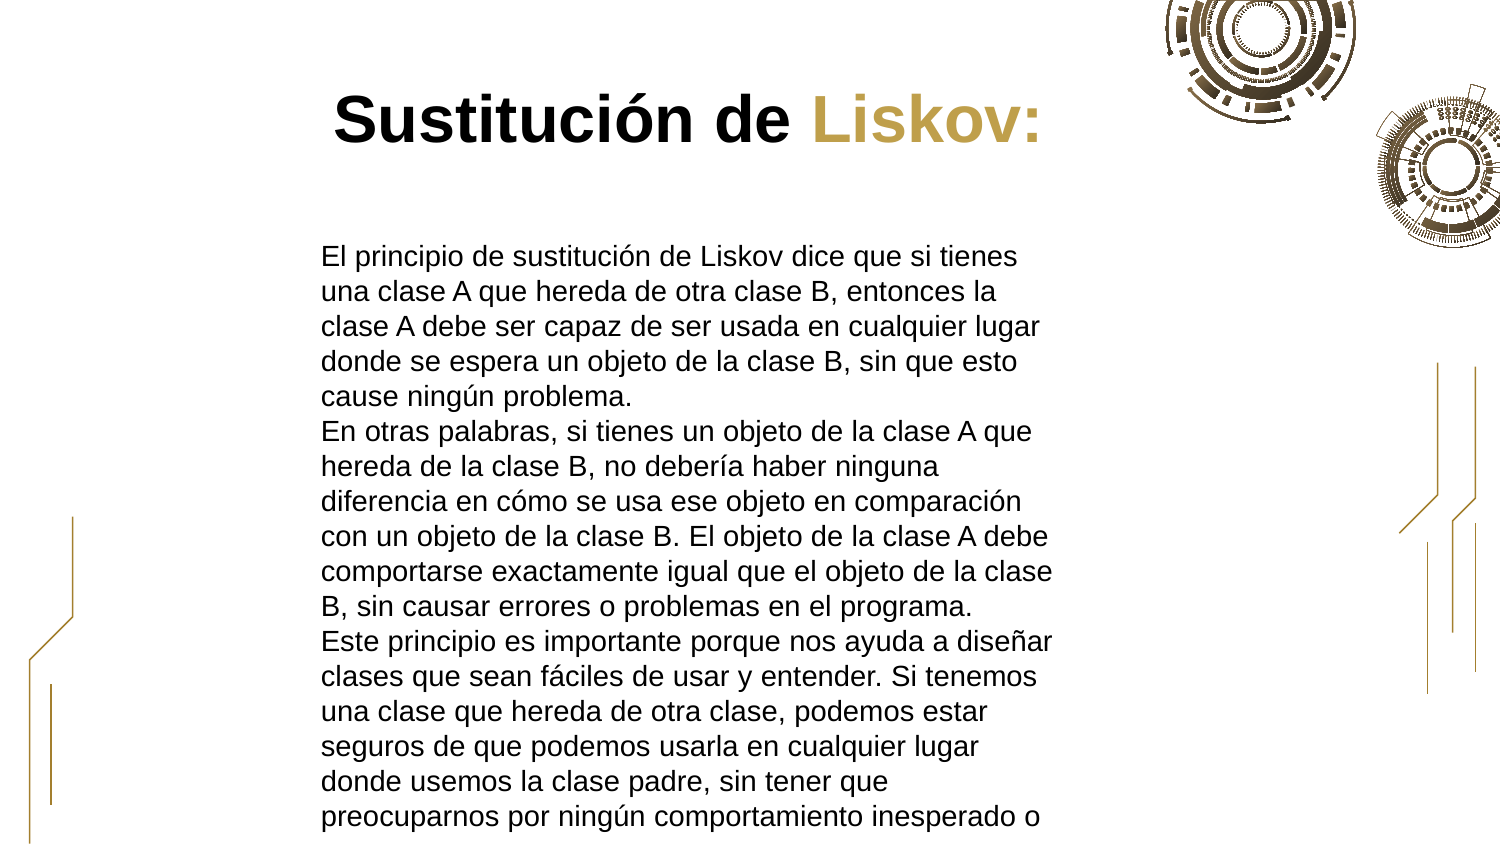

Sustitución de Liskov:
El principio de sustitución de Liskov dice que si tienes una clase A que hereda de otra clase B, entonces la clase A debe ser capaz de ser usada en cualquier lugar donde se espera un objeto de la clase B, sin que esto cause ningún problema.
En otras palabras, si tienes un objeto de la clase A que hereda de la clase B, no debería haber ninguna diferencia en cómo se usa ese objeto en comparación con un objeto de la clase B. El objeto de la clase A debe comportarse exactamente igual que el objeto de la clase B, sin causar errores o problemas en el programa.
Este principio es importante porque nos ayuda a diseñar clases que sean fáciles de usar y entender. Si tenemos una clase que hereda de otra clase, podemos estar seguros de que podemos usarla en cualquier lugar donde usemos la clase padre, sin tener que preocuparnos por ningún comportamiento inesperado o errores.